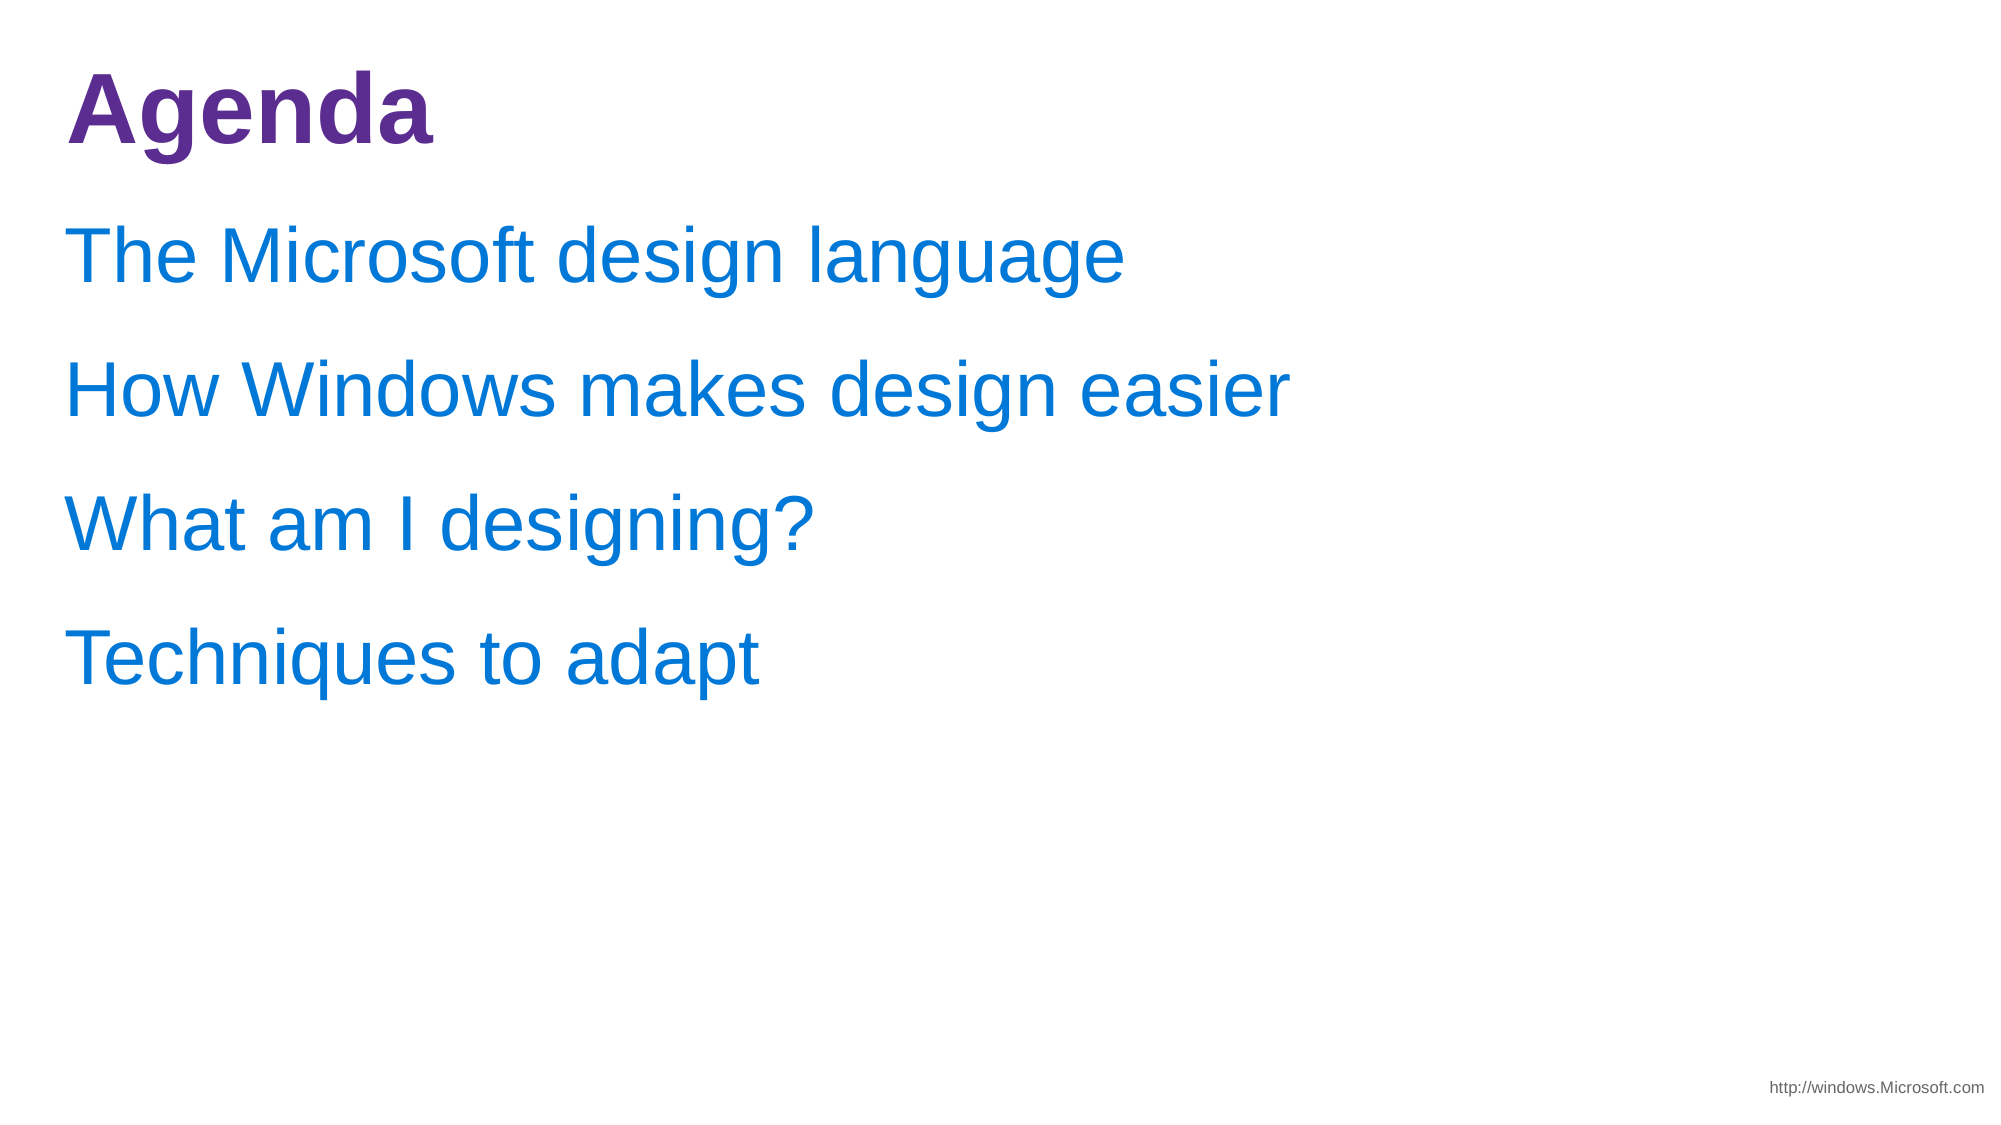

The Microsoft design language
How Windows makes design easier
What am I designing?
Techniques to adapt